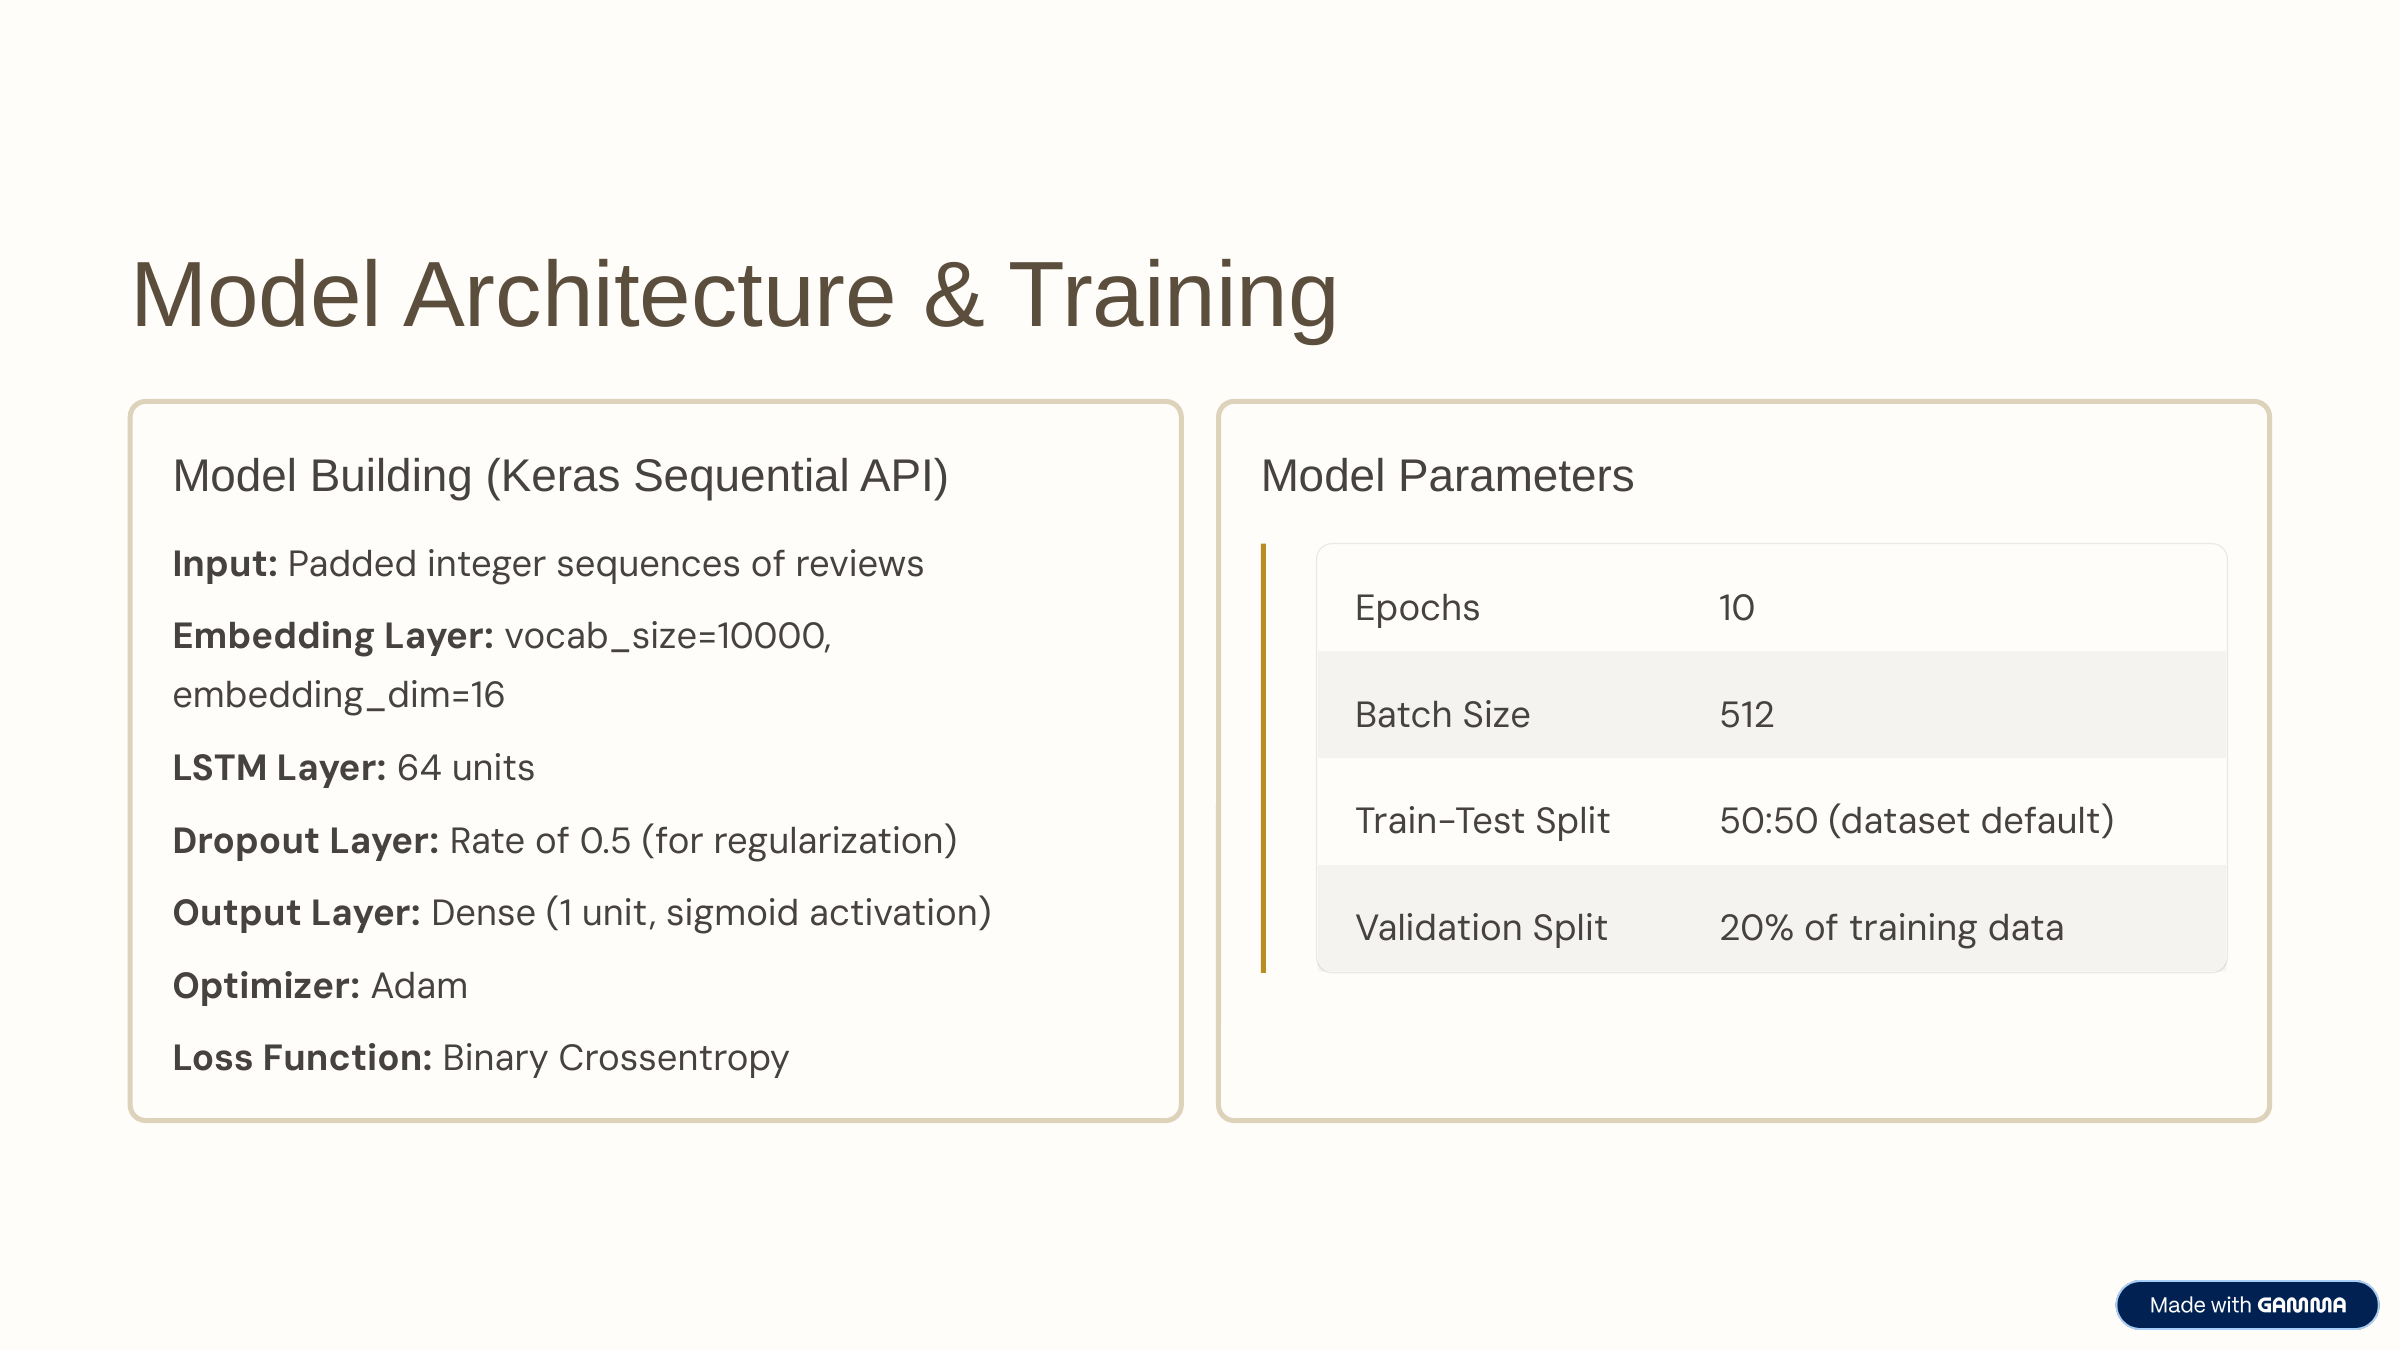

Model Architecture & Training

Model Building (Keras Sequential API)
Model Parameters
Input: Padded integer sequences of reviews

Epochs
10
Embedding Layer: vocab_size=10000, embedding_dim=16

Batch Size
512
LSTM Layer: 64 units

Train-Test Split
50:50 (dataset default)
Dropout Layer: Rate of 0.5 (for regularization)

Output Layer: Dense (1 unit, sigmoid activation)
Validation Split
20% of training data
Optimizer: Adam
Loss Function: Binary Crossentropy